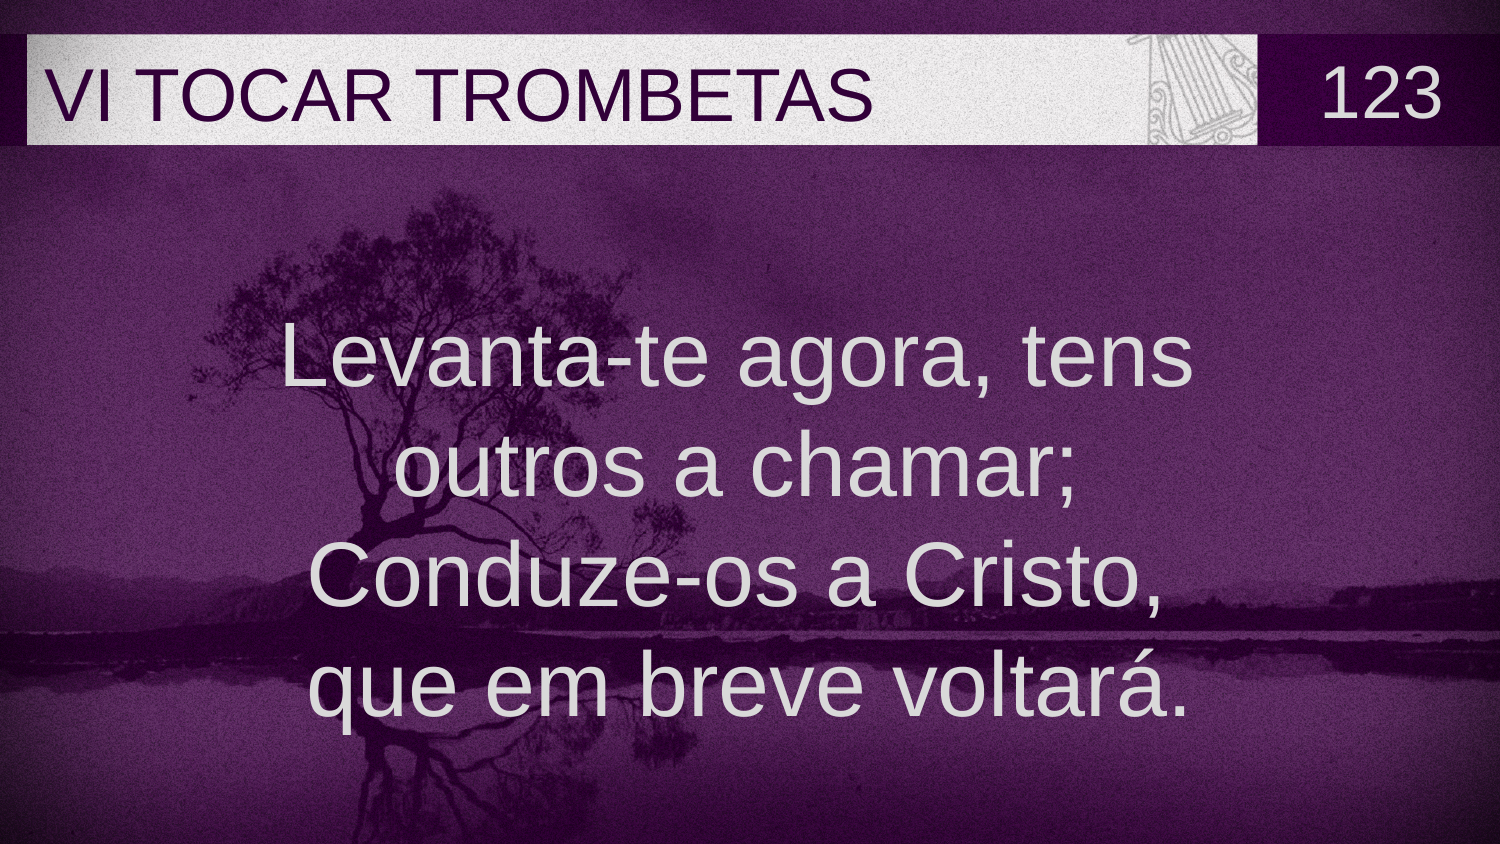

# VI TOCAR TROMBETAS
123
Levanta-te agora, tens
outros a chamar;
Conduze-os a Cristo,
que em breve voltará.